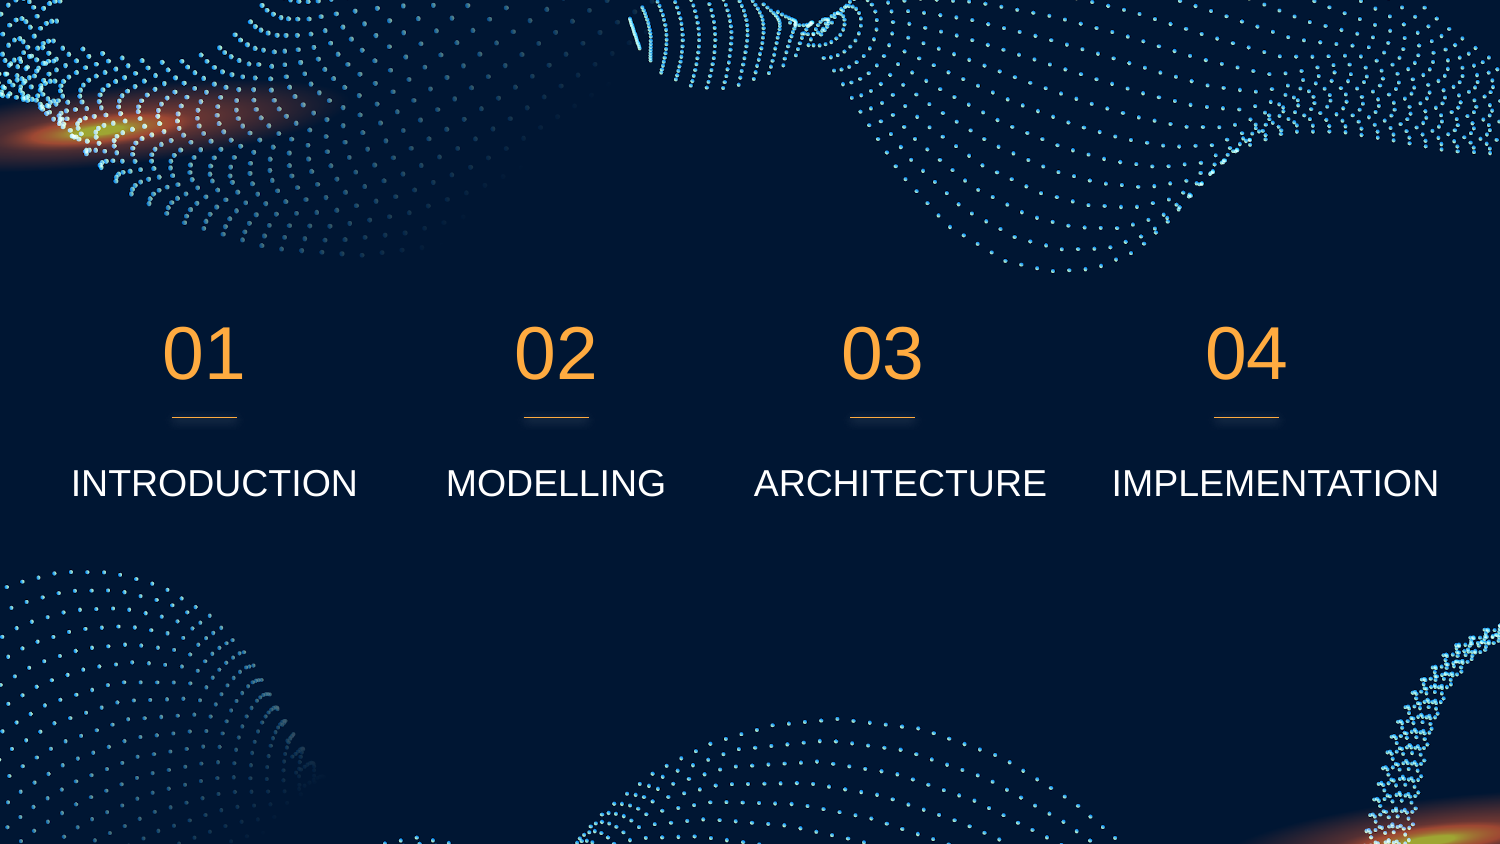

01
02
03
04
INTRODUCTION
# MODELLING
ARCHITECTURE
IMPLEMENTATION